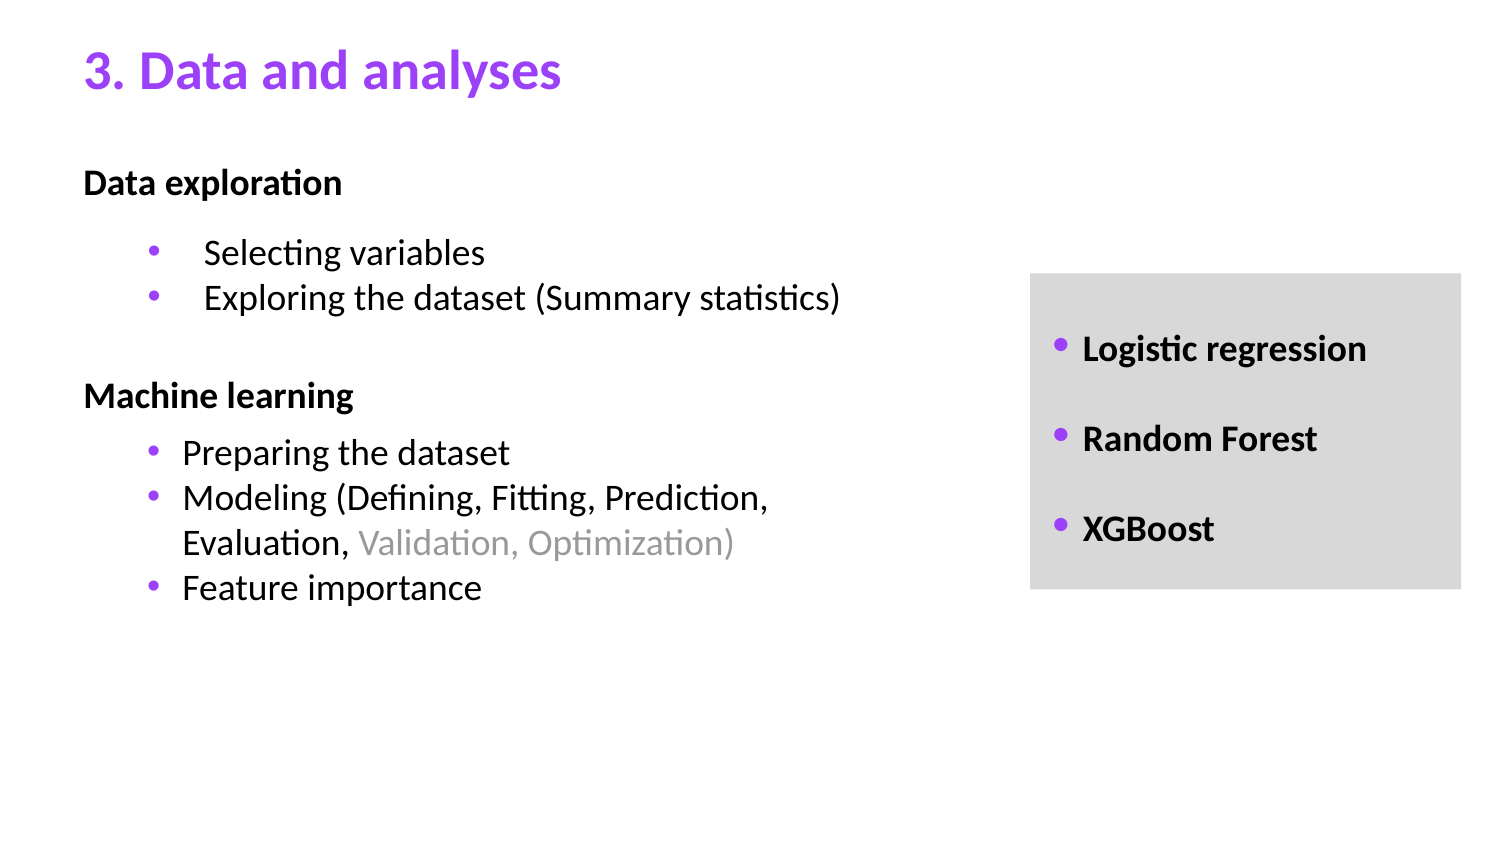

3. Data and analyses

Data exploration
Selecting variables
Exploring the dataset (Summary statistics)

Logistic regression

Random Forest

XGBoost

Machine learning
Preparing the dataset
Modeling (Defining, Fitting, Prediction, Evaluation, Validation, Optimization)
Feature importance